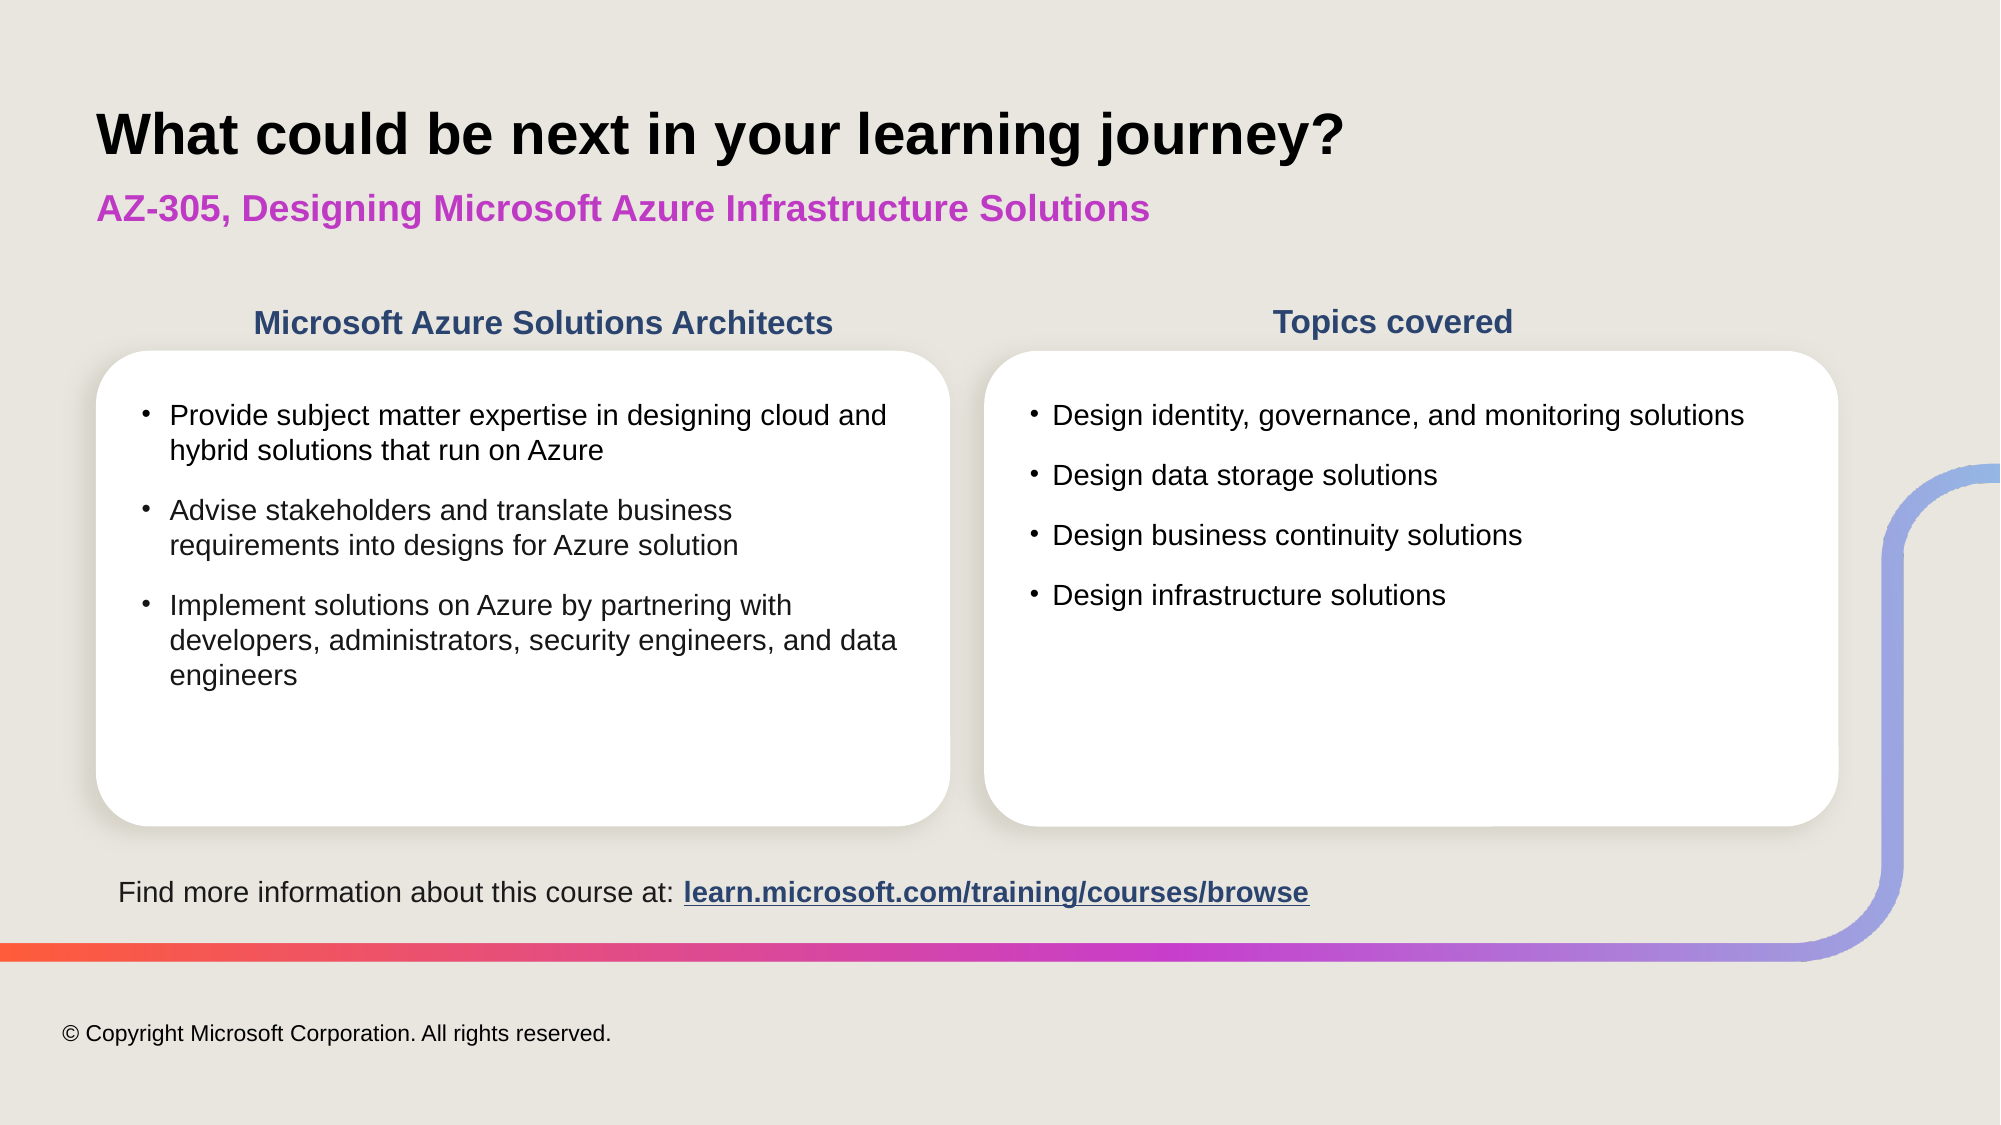

# What could be next in your learning journey?
AZ-305, Designing Microsoft Azure Infrastructure Solutions
Topics covered
Microsoft Azure Solutions Architects
Provide subject matter expertise in designing cloud and hybrid solutions that run on Azure
Advise stakeholders and translate business requirements into designs for Azure solution
Implement solutions on Azure by partnering with developers, administrators, security engineers, and data engineers
Design identity, governance, and monitoring solutions
Design data storage solutions
Design business continuity solutions
Design infrastructure solutions
Find more information about this course at: learn.microsoft.com/training/courses/browse